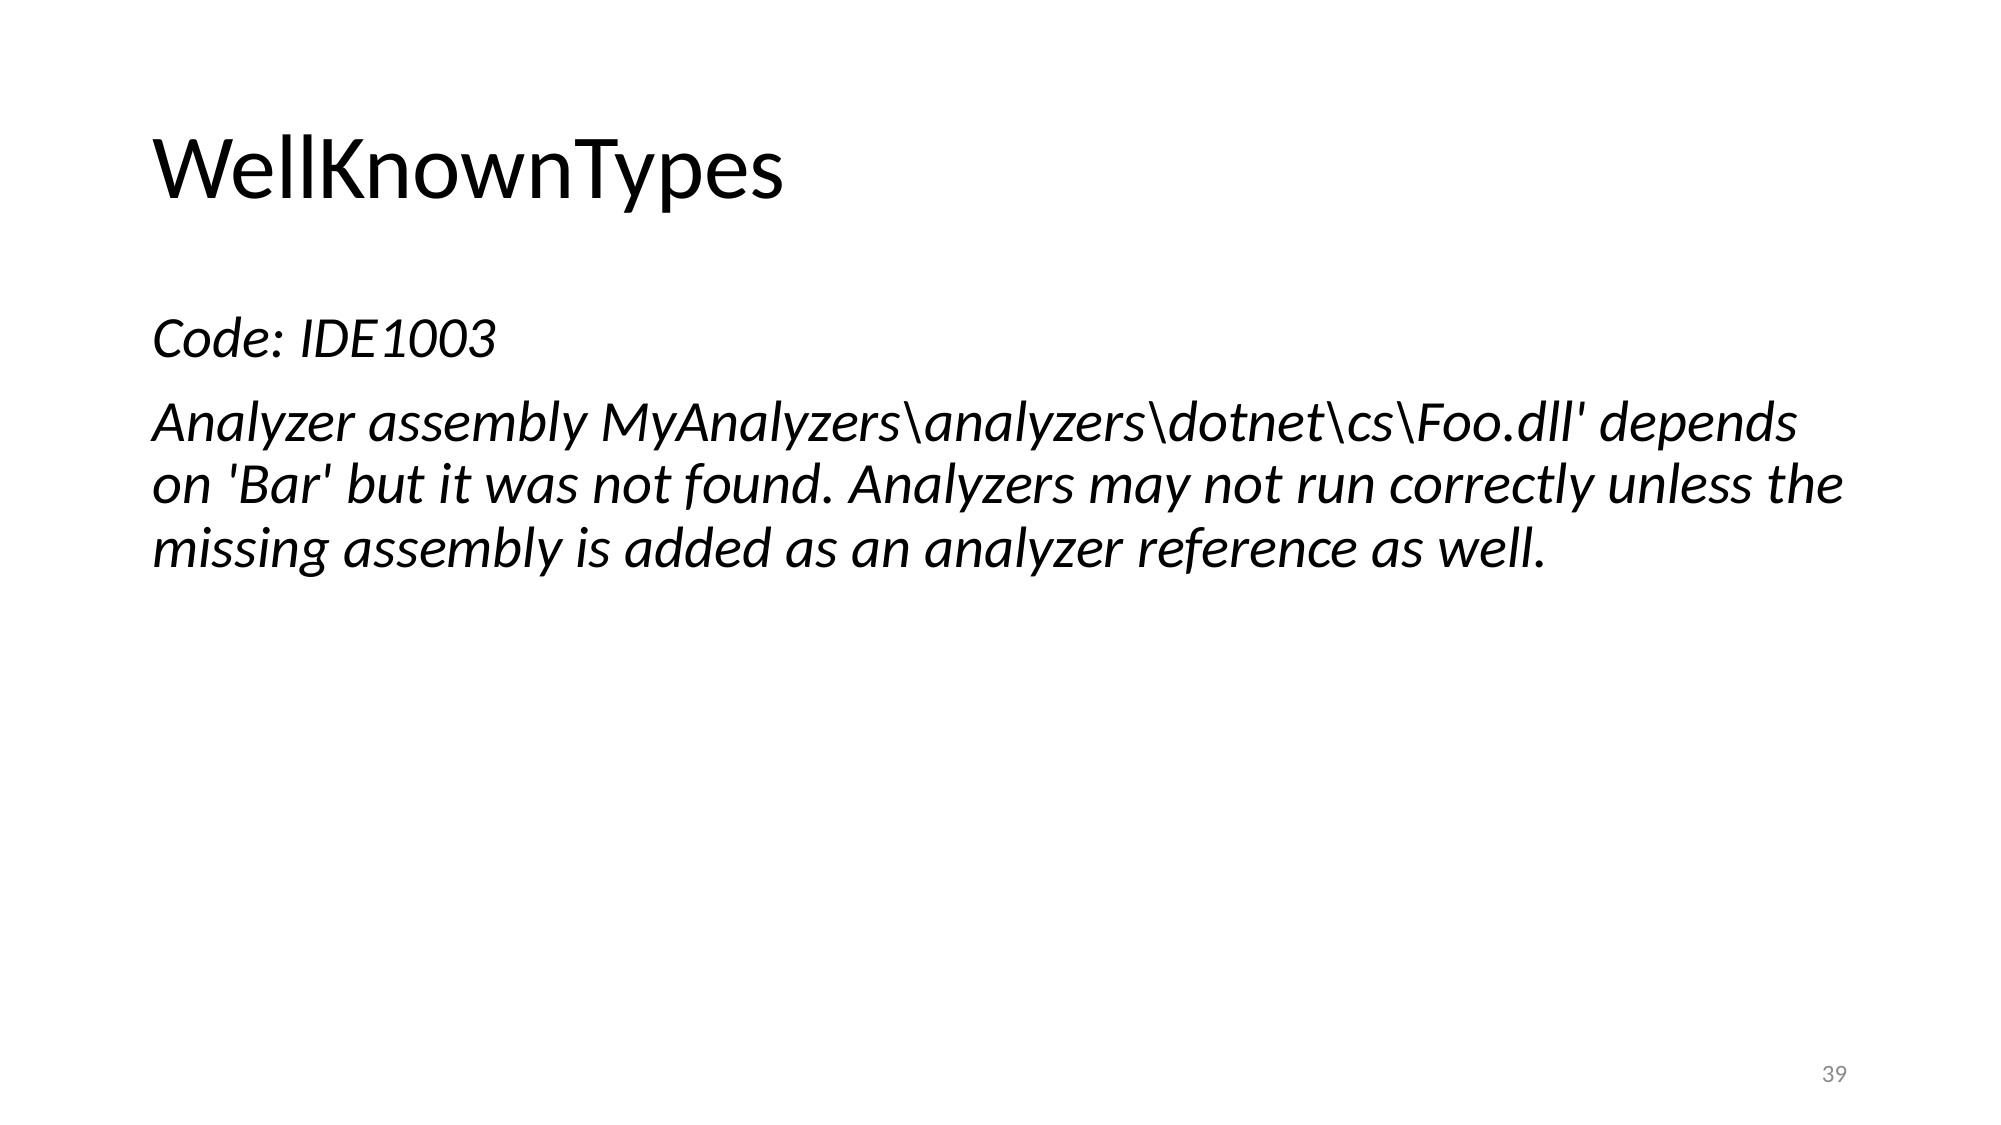

# WellKnownTypes
Code: IDE1003
Analyzer assembly MyAnalyzers\analyzers\dotnet\cs\Foo.dll' depends on 'Bar' but it was not found. Analyzers may not run correctly unless the missing assembly is added as an analyzer reference as well.

39